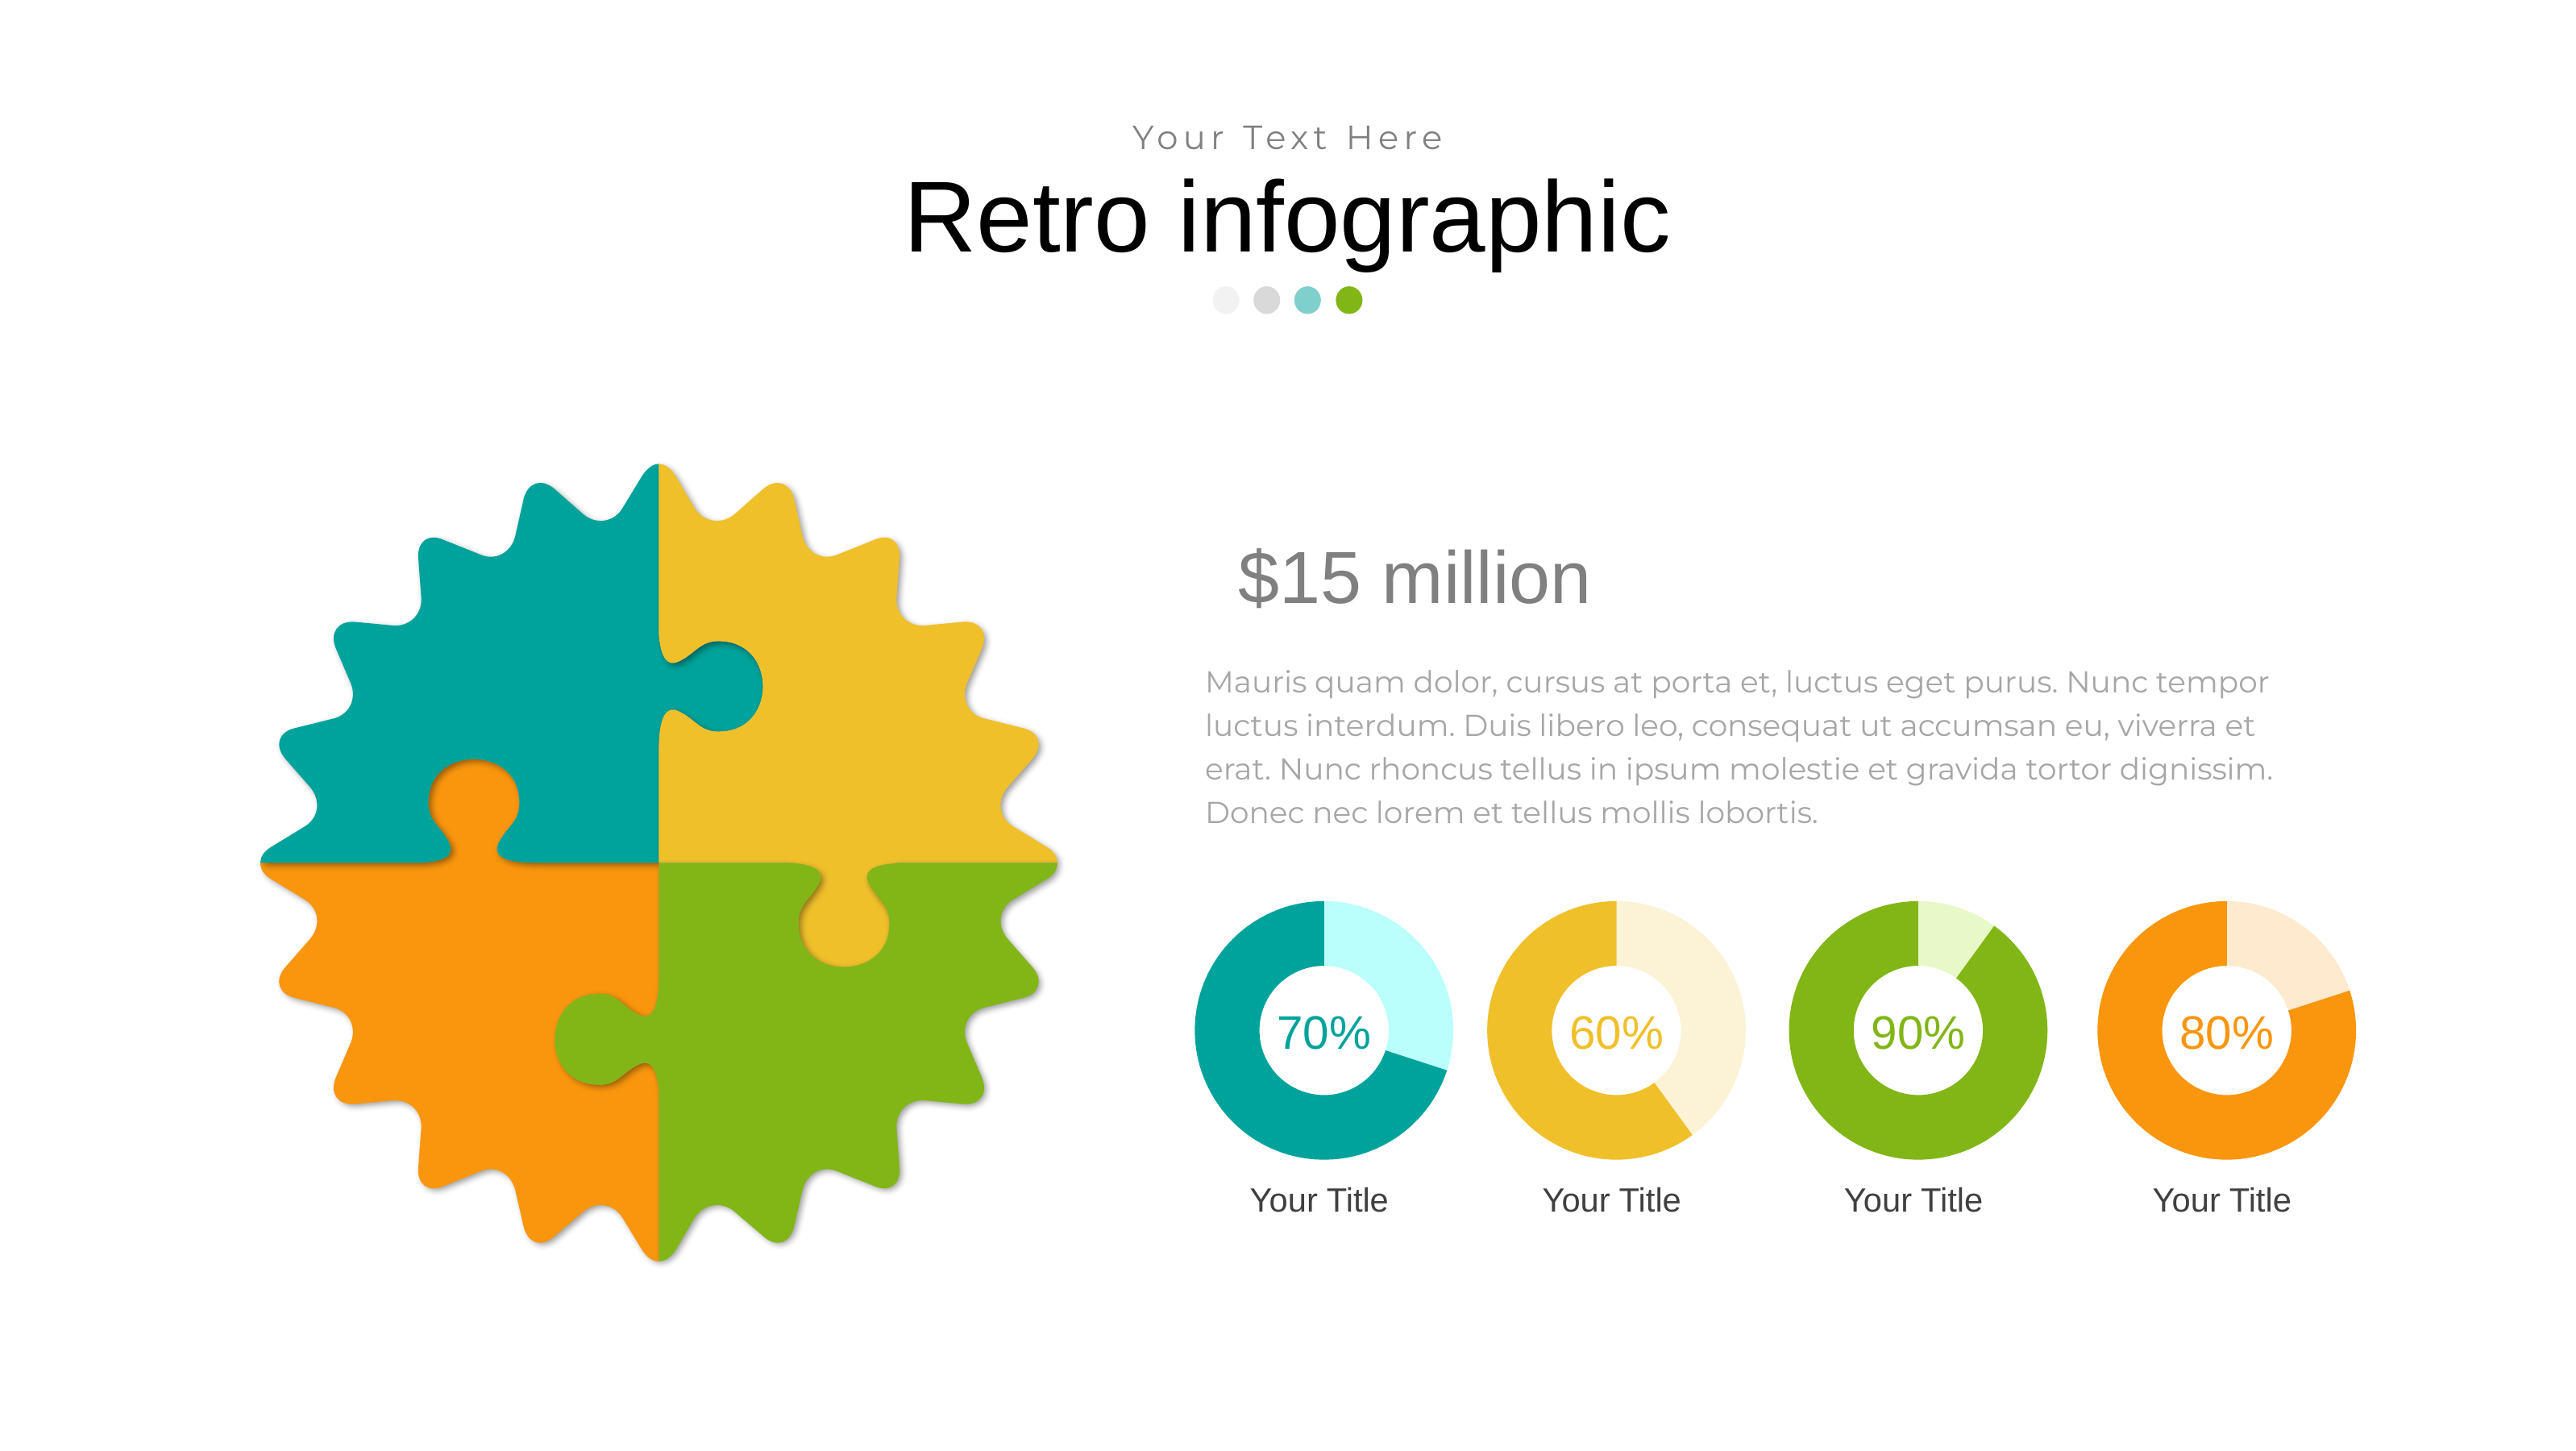

Your Text Here

Retro infographic

$15 million
Mauris quam dolor, cursus at porta et, luctus eget purus. Nunc tempor luctus interdum. Duis libero leo, consequat ut accumsan eu, viverra et erat. Nunc rhoncus tellus in ipsum molestie et gravida tortor dignissim. Donec nec lorem et tellus mollis lobortis.

### Chart

| Category | Sales |
|---|---|
| 1st Qtr | 3.0 |
| 2nd Qtr | 7.0 |
70%

### Chart

| Category | Sales |
|---|---|
| 1st Qtr | 4.0 |
| 2nd Qtr | 6.0 |
60%

### Chart

| Category | Sales |
|---|---|
| 1st Qtr | 1.0 |
| 2nd Qtr | 9.0 |
90%

### Chart

| Category | Sales |
|---|---|
| 1st Qtr | 2.0 |
| 2nd Qtr | 8.0 |
80%
Your Title
Your Title
Your Title
Your Title